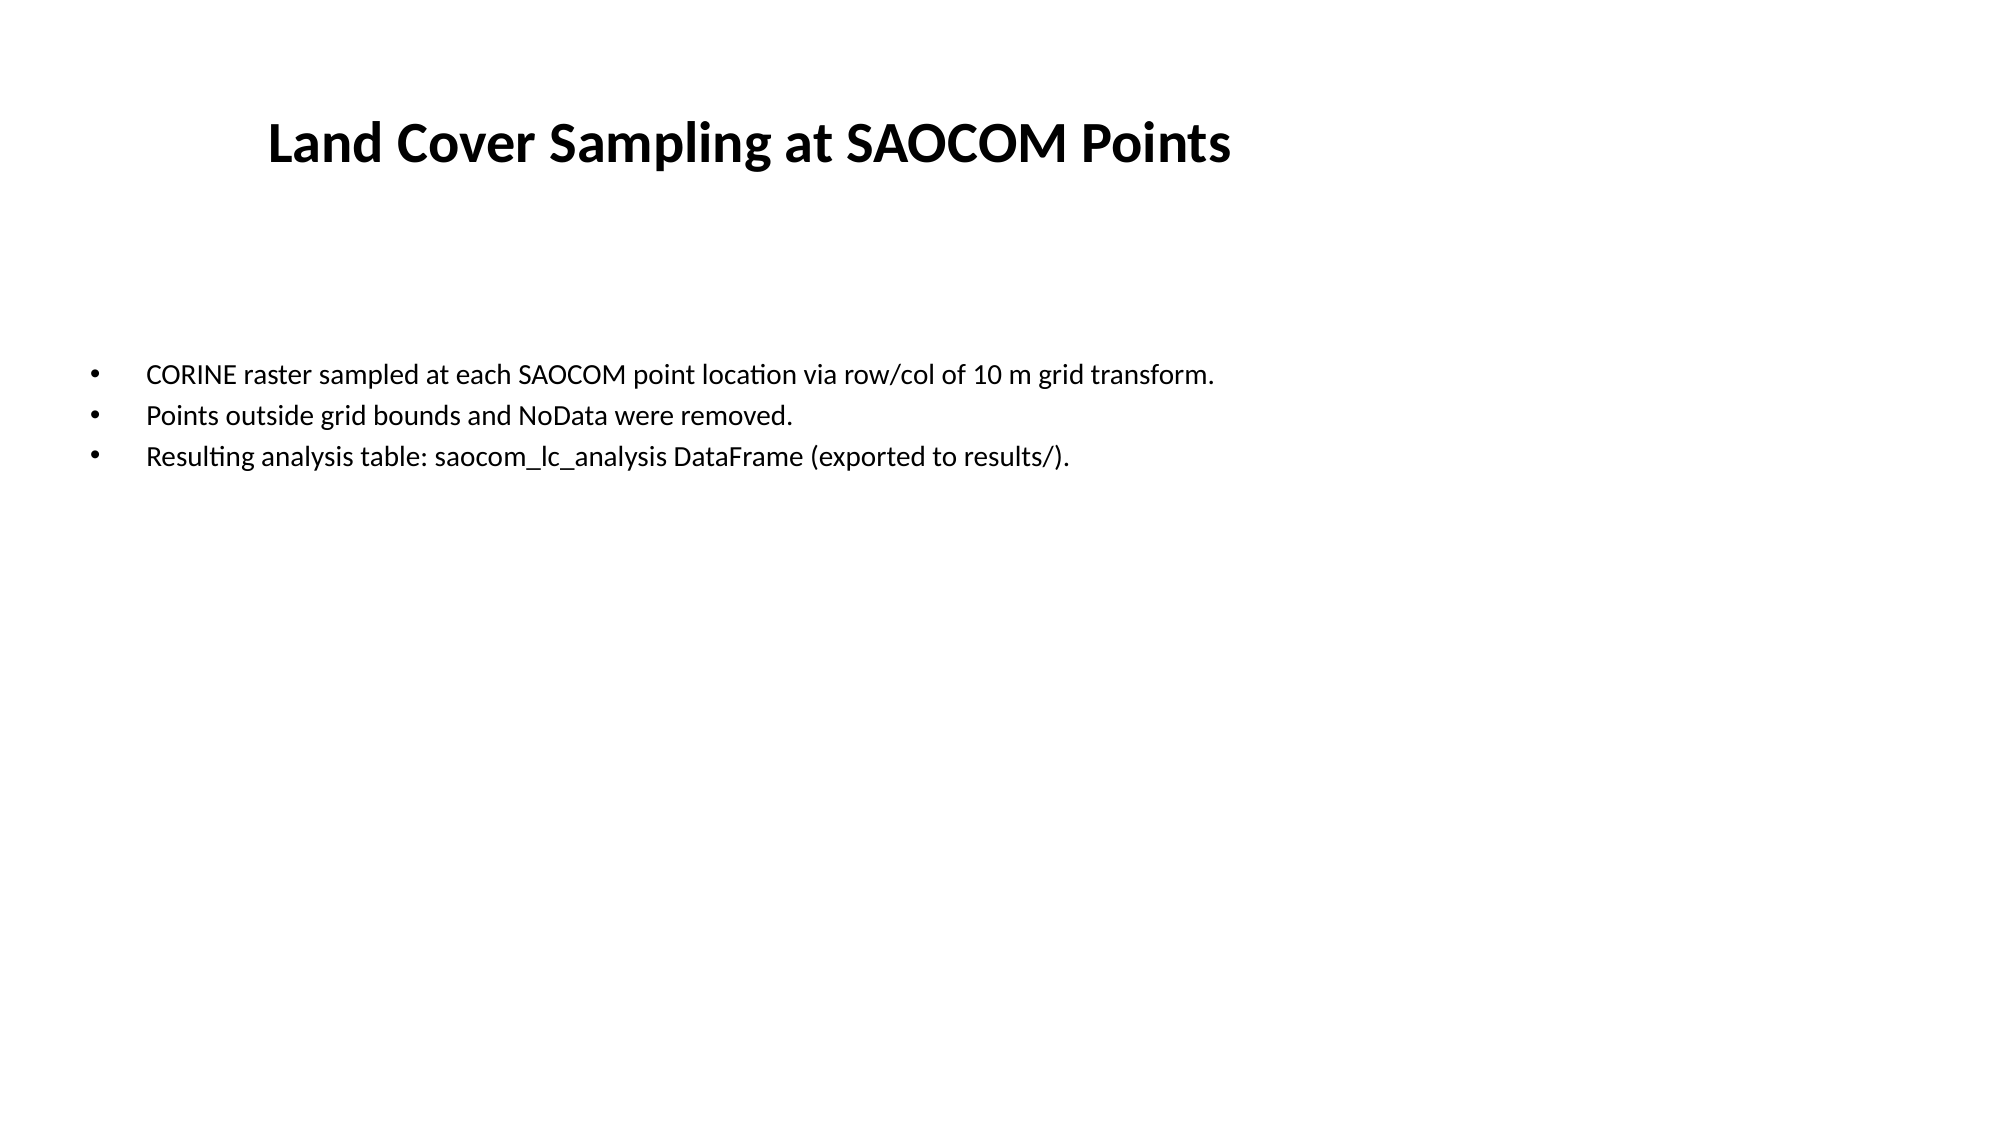

# Land Cover Sampling at SAOCOM Points

CORINE raster sampled at each SAOCOM point location via row/col of 10 m grid transform.
Points outside grid bounds and NoData were removed.
Resulting analysis table: saocom_lc_analysis DataFrame (exported to results/).